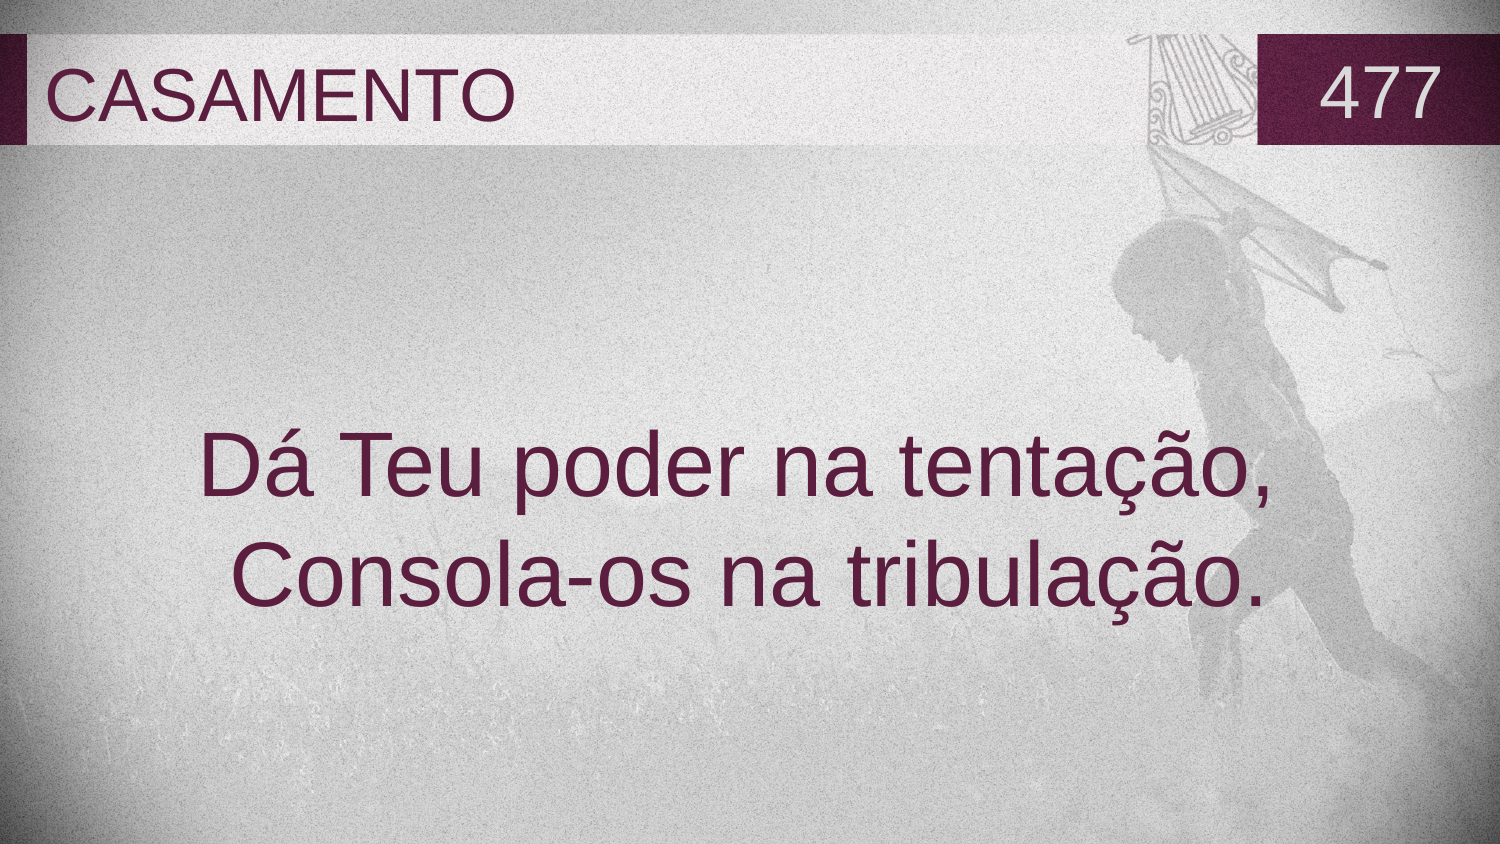

# CASAMENTO
477
Dá Teu poder na tentação,
Consola-os na tribulação.